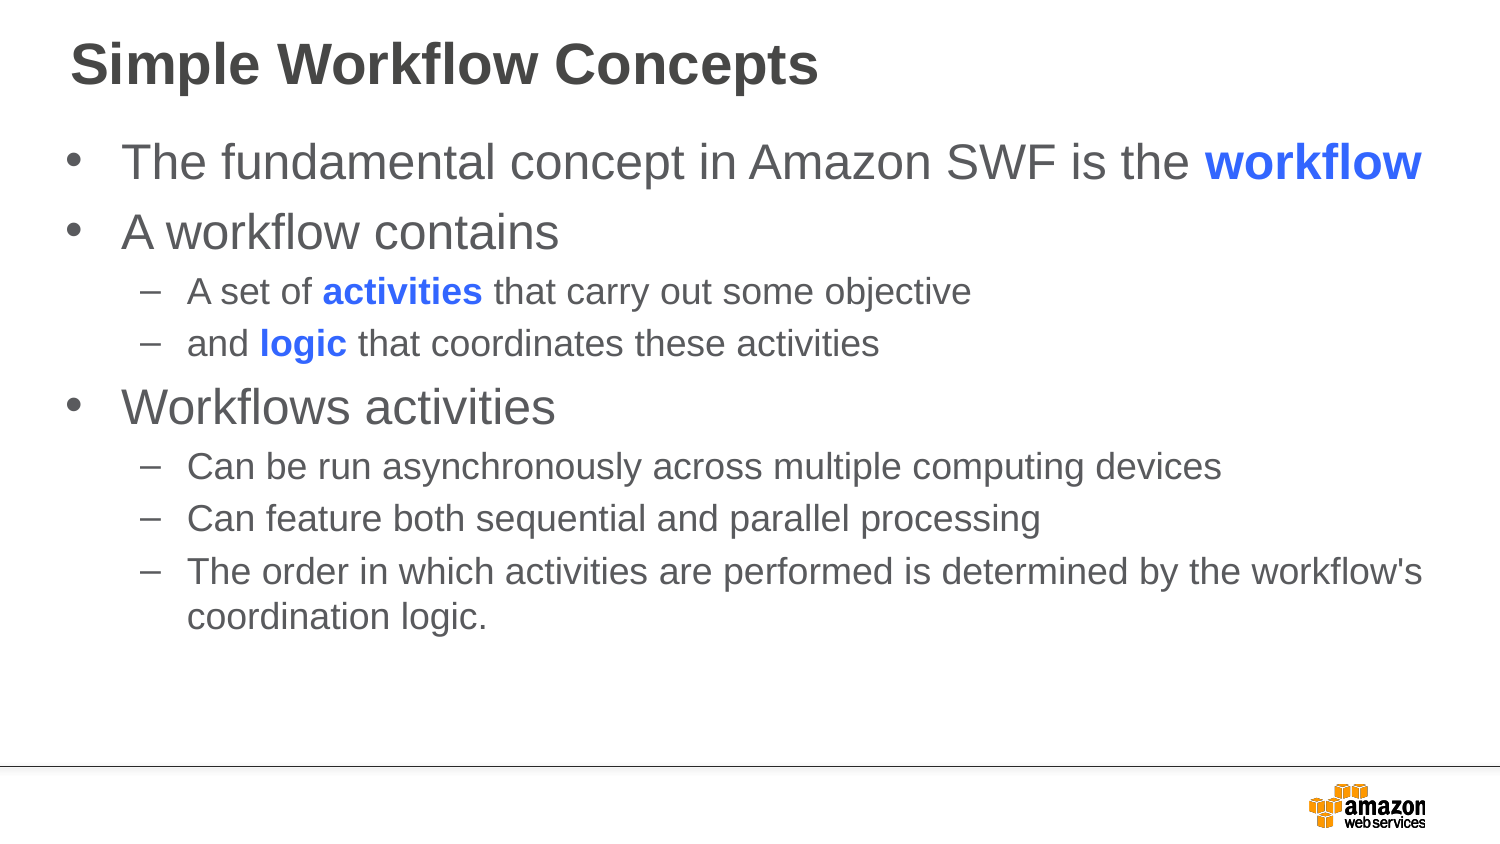

# Simple Workflow Concepts
The fundamental concept in Amazon SWF is the workflow
A workflow contains
A set of activities that carry out some objective
and logic that coordinates these activities
Workflows activities
Can be run asynchronously across multiple computing devices
Can feature both sequential and parallel processing
The order in which activities are performed is determined by the workflow's coordination logic.